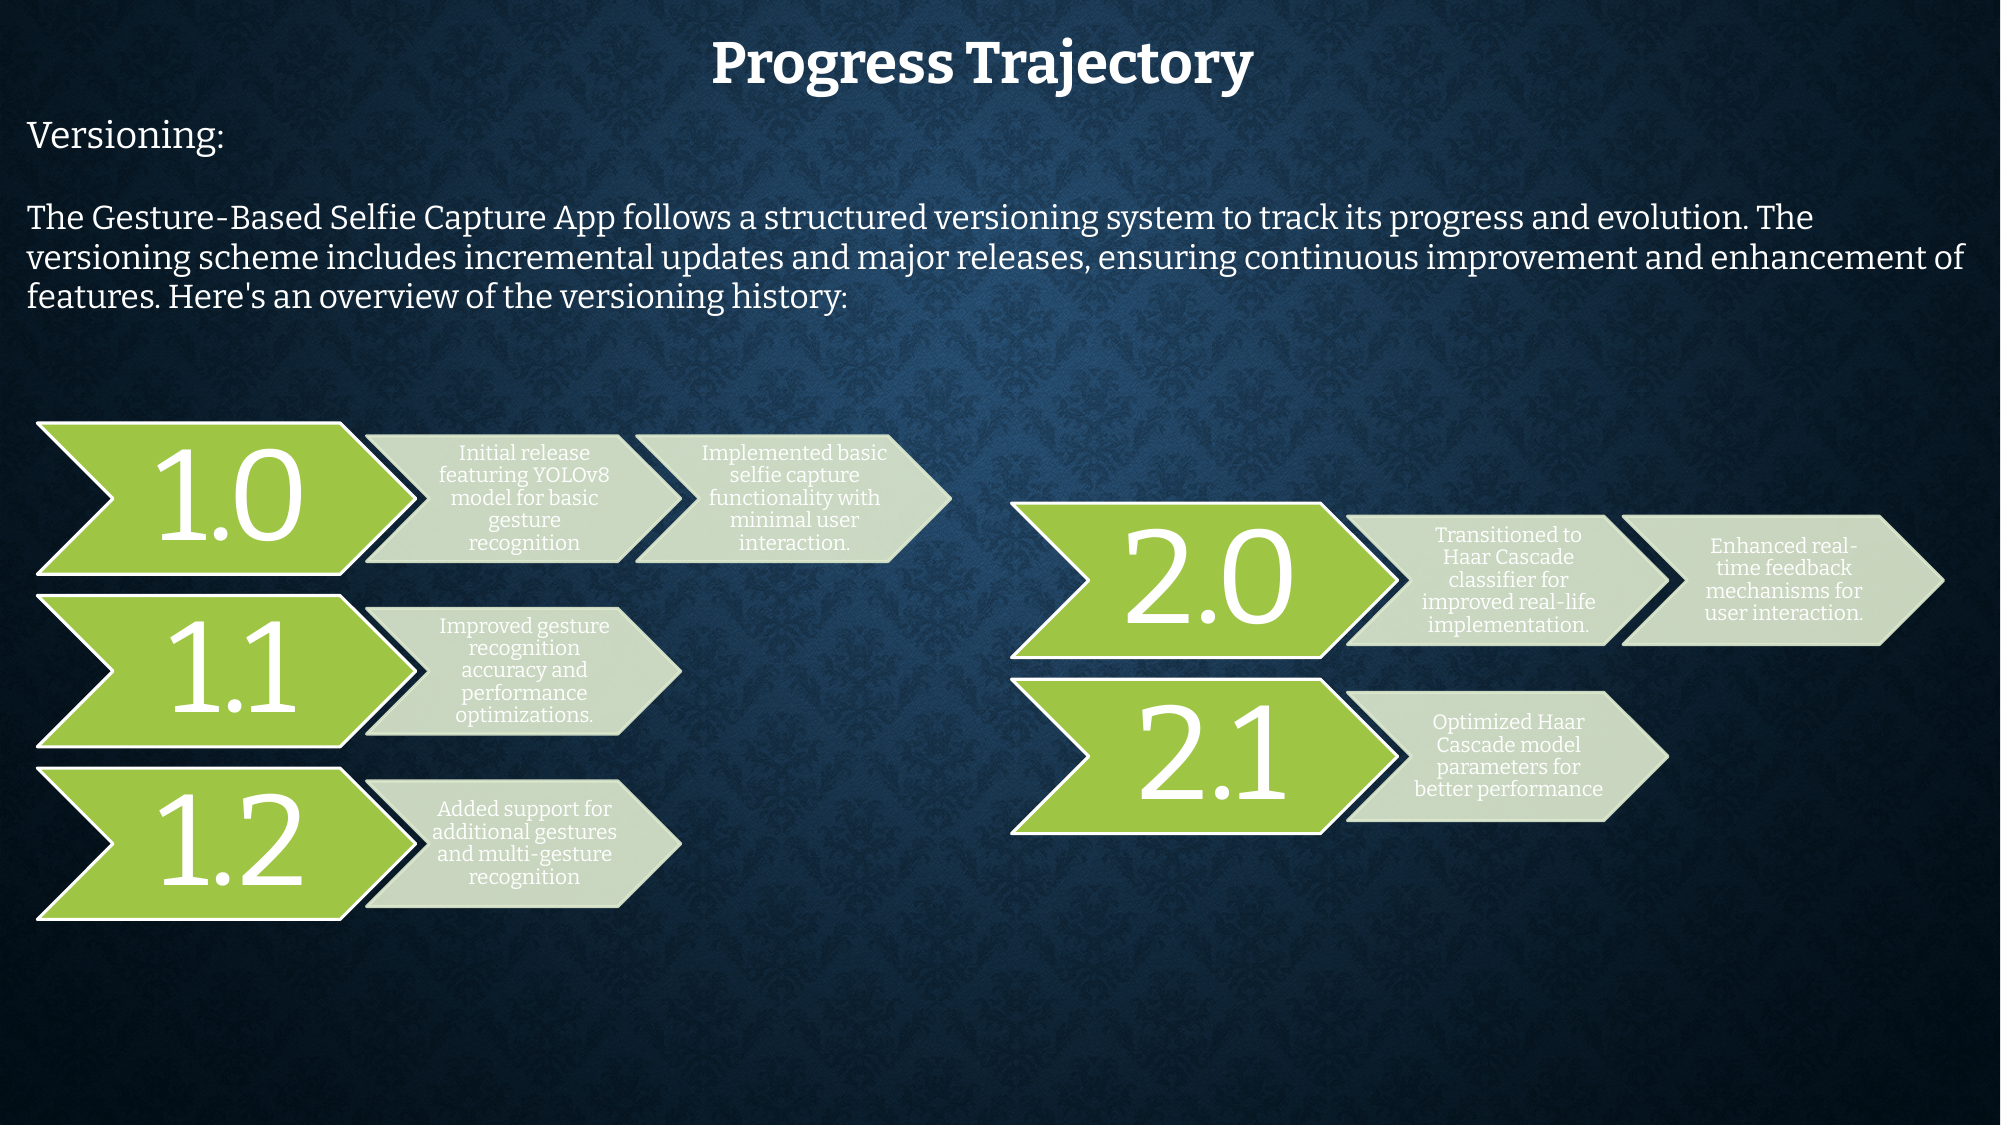

Progress Trajectory
Versioning:

The Gesture-Based Selfie Capture App follows a structured versioning system to track its progress and evolution. The versioning scheme includes incremental updates and major releases, ensuring continuous improvement and enhancement of features. Here's an overview of the versioning history:

1.0
Initial release featuring YOLOv8 model for basic gesture recognition
Implemented basic selfie capture functionality with minimal user interaction.
1.1
Improved gesture recognition accuracy and performance optimizations.
1.2
Added support for additional gestures and multi-gesture recognition
2.0
Transitioned to Haar Cascade classifier for improved real-life implementation.
Enhanced real-time feedback mechanisms for user interaction.
2.1
Optimized Haar Cascade model parameters for better performance